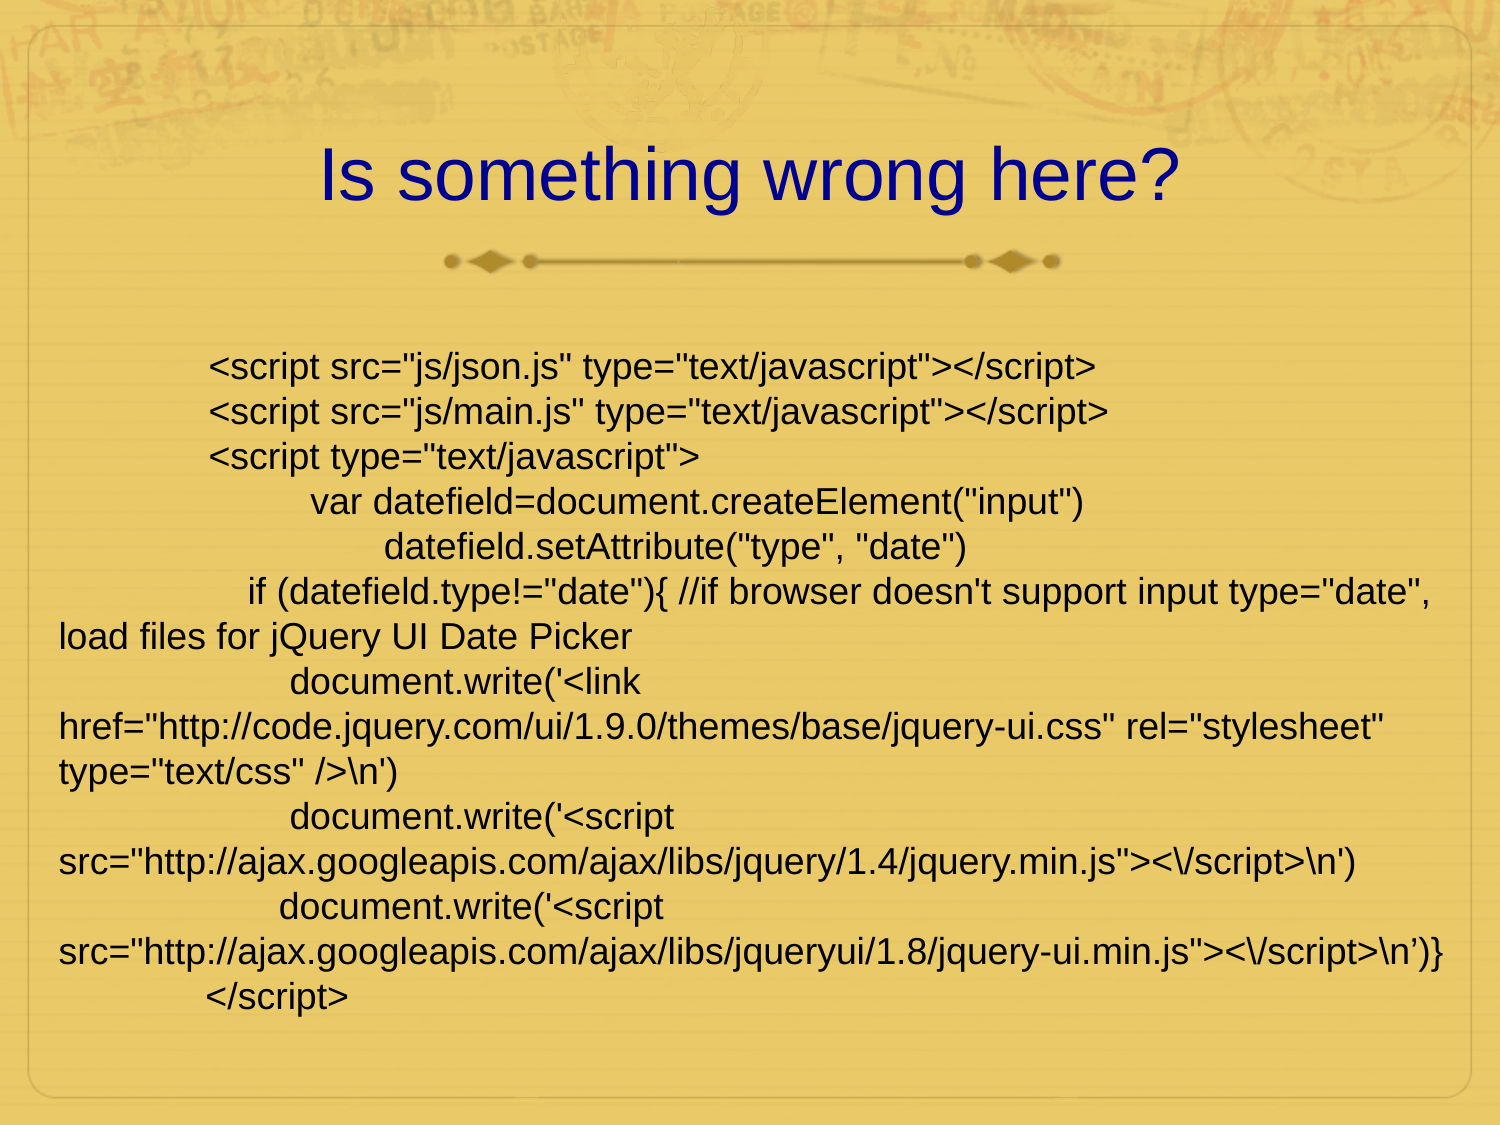

Is something wrong here?
	<script src="js/json.js" type="text/javascript"></script>
	<script src="js/main.js" type="text/javascript"></script>
	<script type="text/javascript">
                        var datefield=document.createElement("input")
                               datefield.setAttribute("type", "date")
                  if (datefield.type!="date"){ //if browser doesn't support input type="date", load files for jQuery UI Date Picker
                      document.write('<link href="http://code.jquery.com/ui/1.9.0/themes/base/jquery-ui.css" rel="stylesheet" type="text/css" />\n')
                      document.write('<script src="http://ajax.googleapis.com/ajax/libs/jquery/1.4/jquery.min.js"><\/script>\n')
                     document.write('<script src="http://ajax.googleapis.com/ajax/libs/jqueryui/1.8/jquery-ui.min.js"><\/script>\n’)}
              </script>